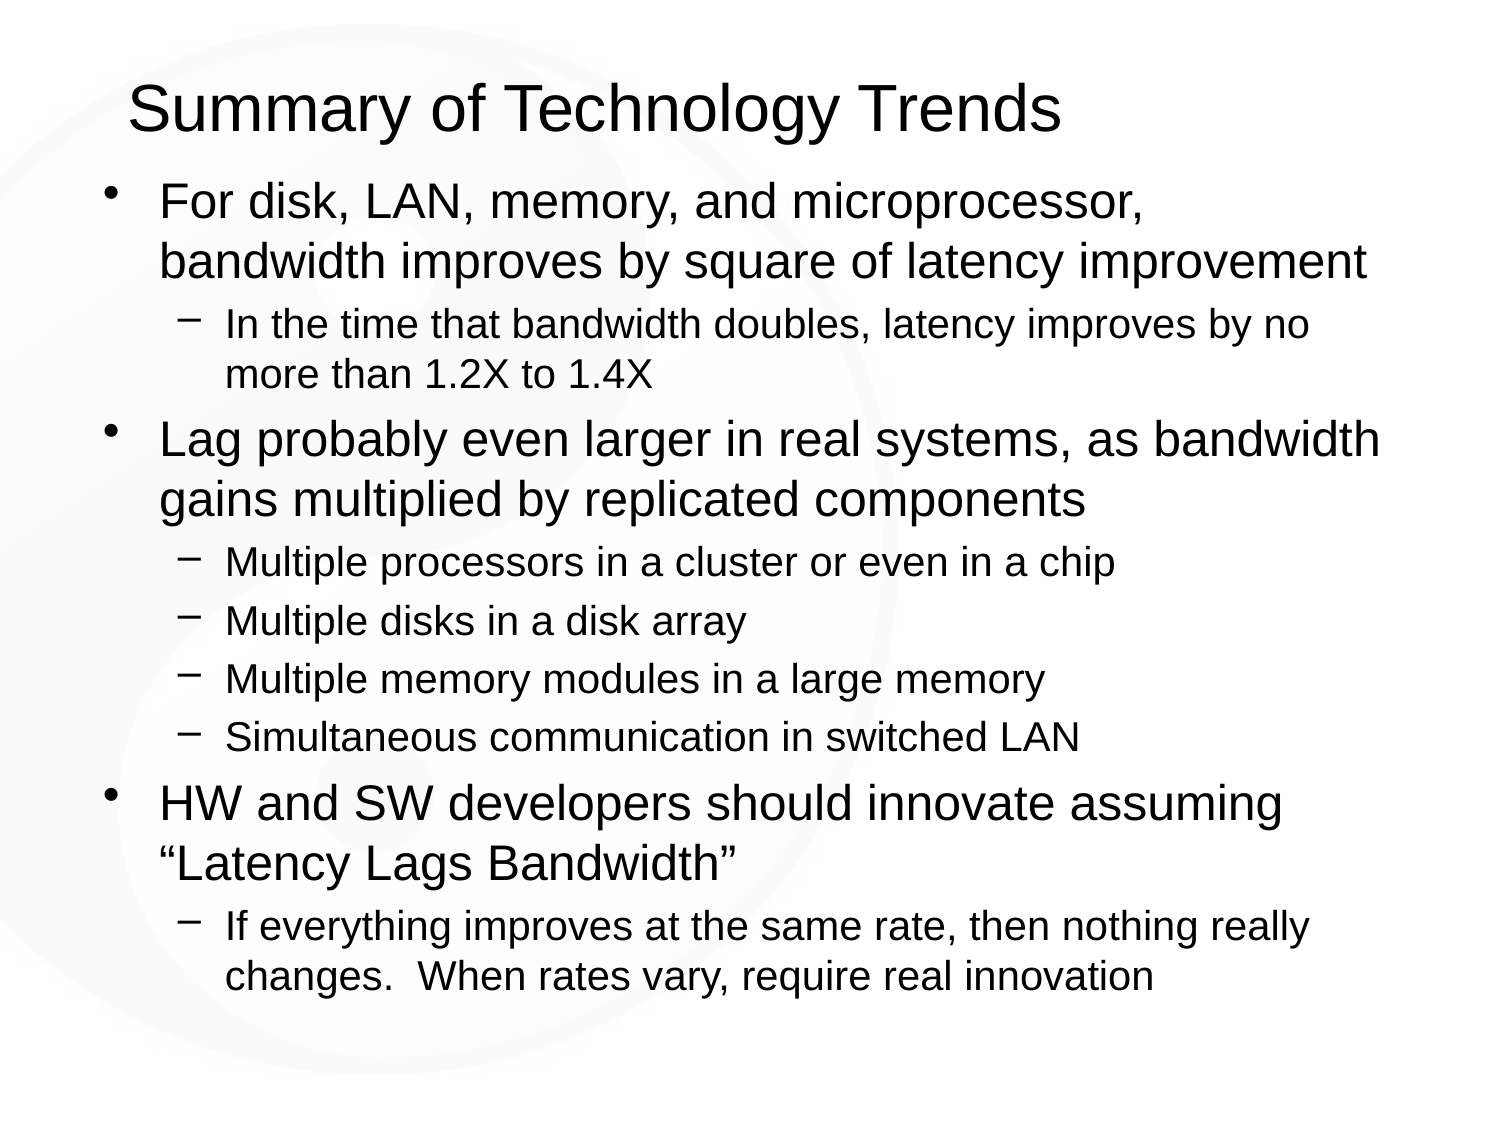

# Summary of Technology Trends
For disk, LAN, memory, and microprocessor, bandwidth improves by square of latency improvement
In the time that bandwidth doubles, latency improves by no more than 1.2X to 1.4X
Lag probably even larger in real systems, as bandwidth gains multiplied by replicated components
Multiple processors in a cluster or even in a chip
Multiple disks in a disk array
Multiple memory modules in a large memory
Simultaneous communication in switched LAN
HW and SW developers should innovate assuming “Latency Lags Bandwidth”
If everything improves at the same rate, then nothing really changes.  When rates vary, require real innovation